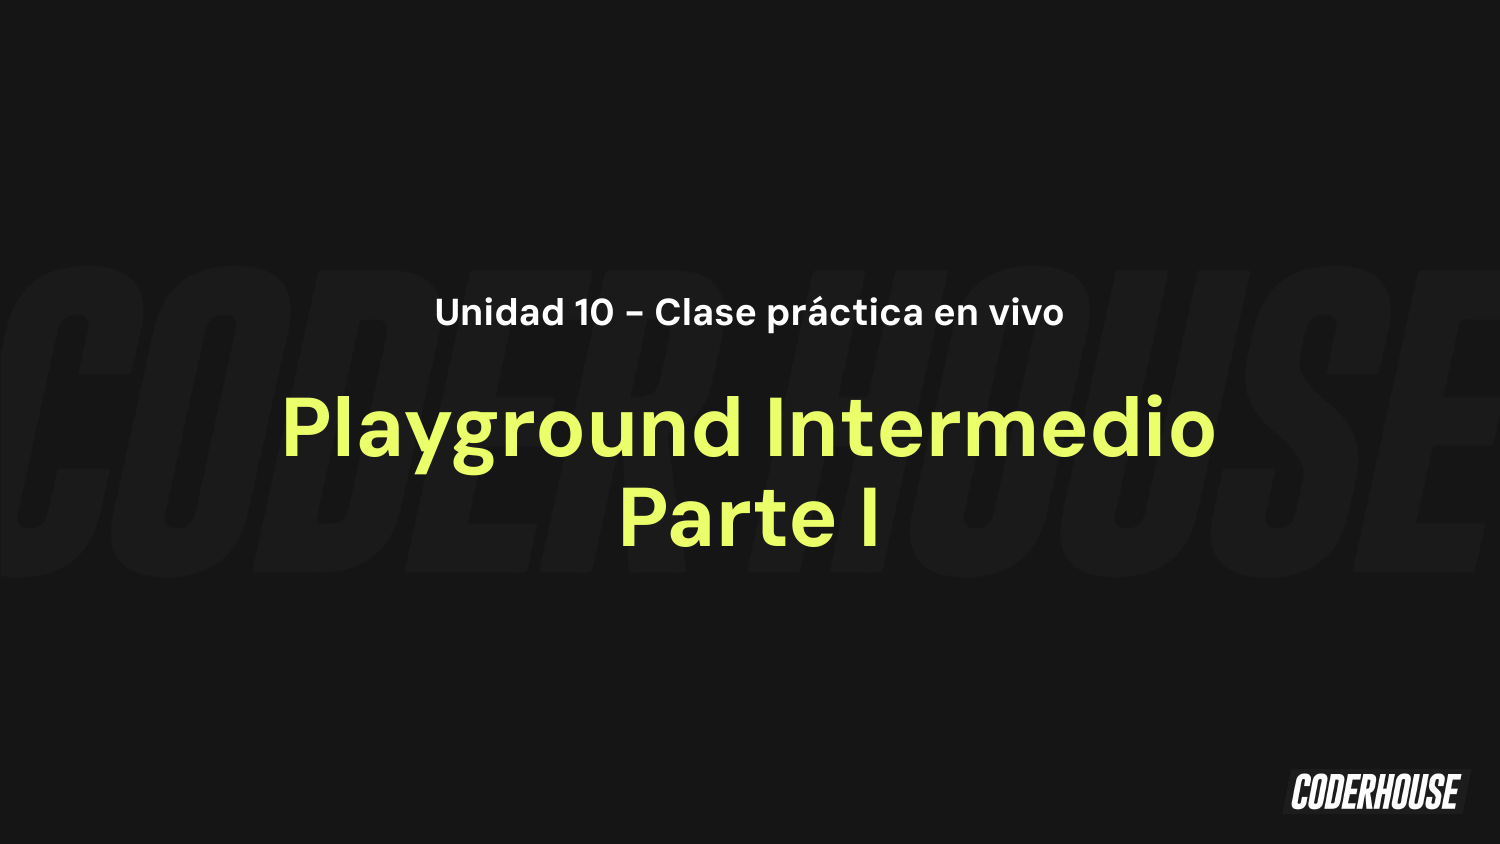

Unidad 10 - Clase práctica en vivo
Playground Intermedio Parte I